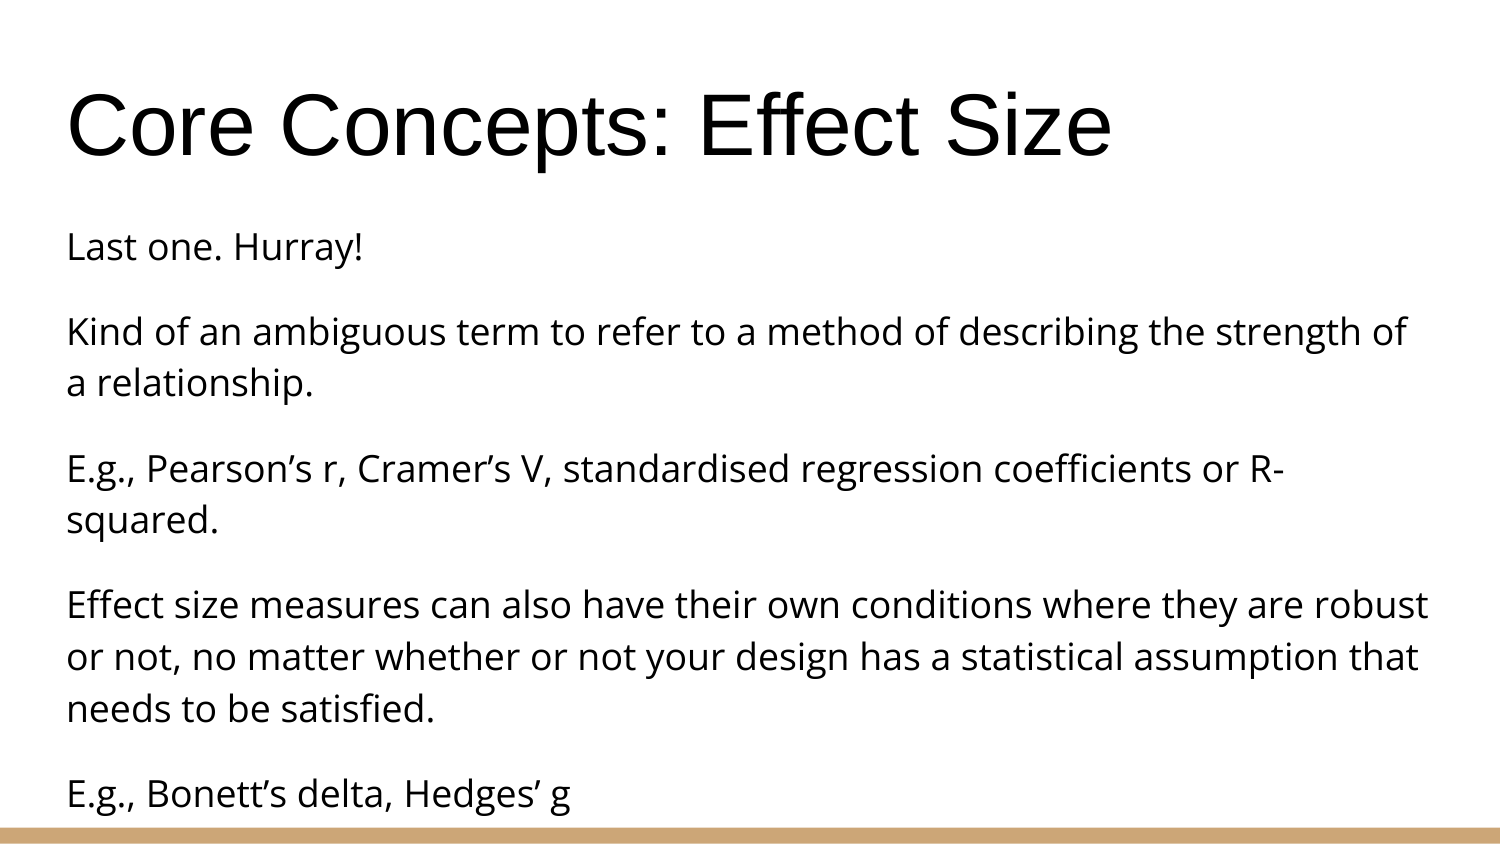

# Core Concepts: Effect Size
Last one. Hurray!
Kind of an ambiguous term to refer to a method of describing the strength of a relationship.
E.g., Pearson’s r, Cramer’s V, standardised regression coefficients or R-squared.
Effect size measures can also have their own conditions where they are robust or not, no matter whether or not your design has a statistical assumption that needs to be satisfied.
E.g., Bonett’s delta, Hedges’ g